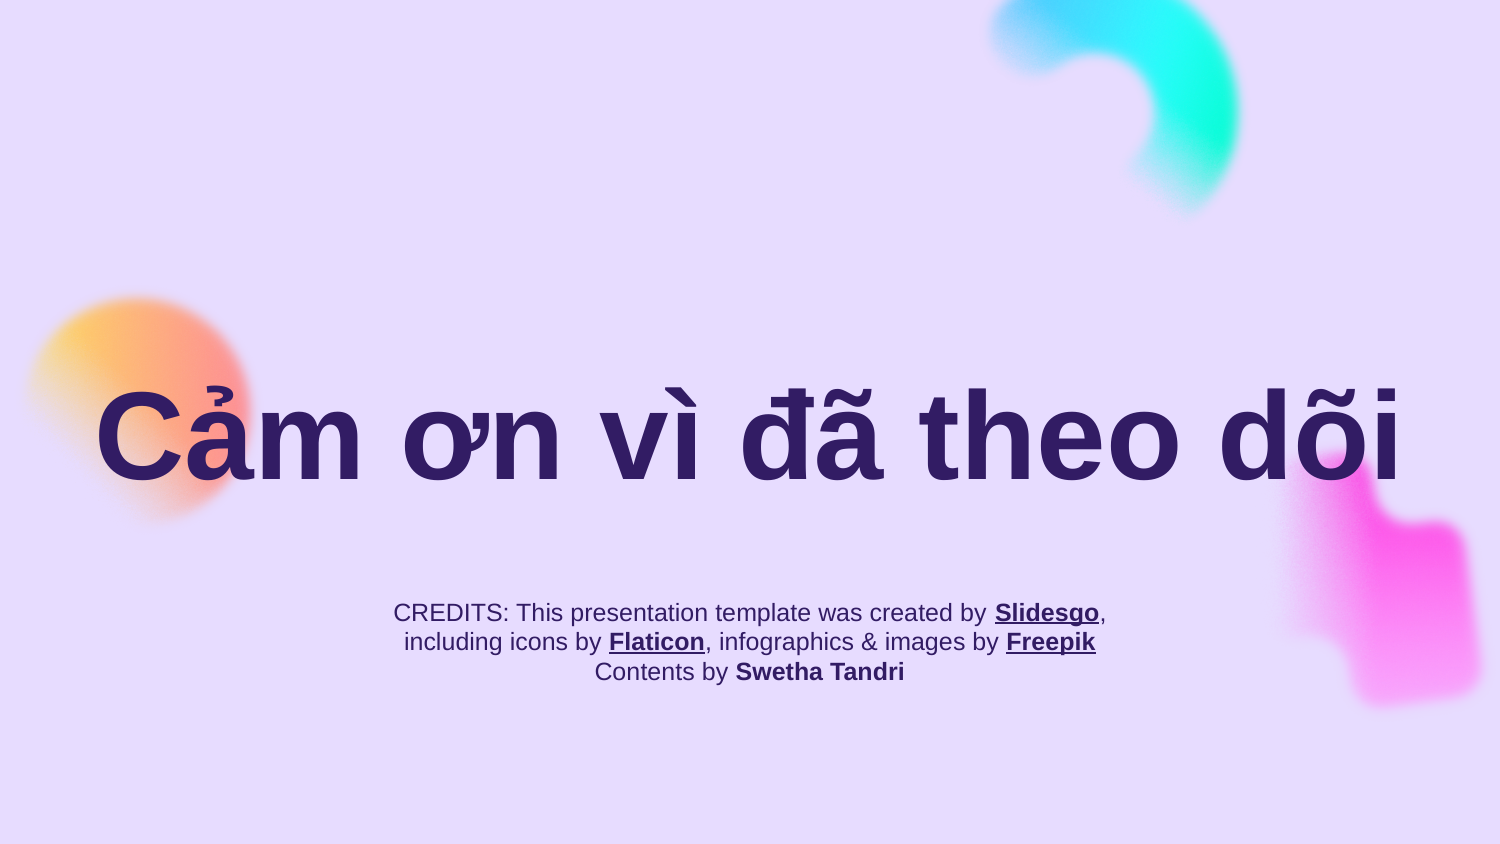

# Cảm ơn vì đã theo dõi